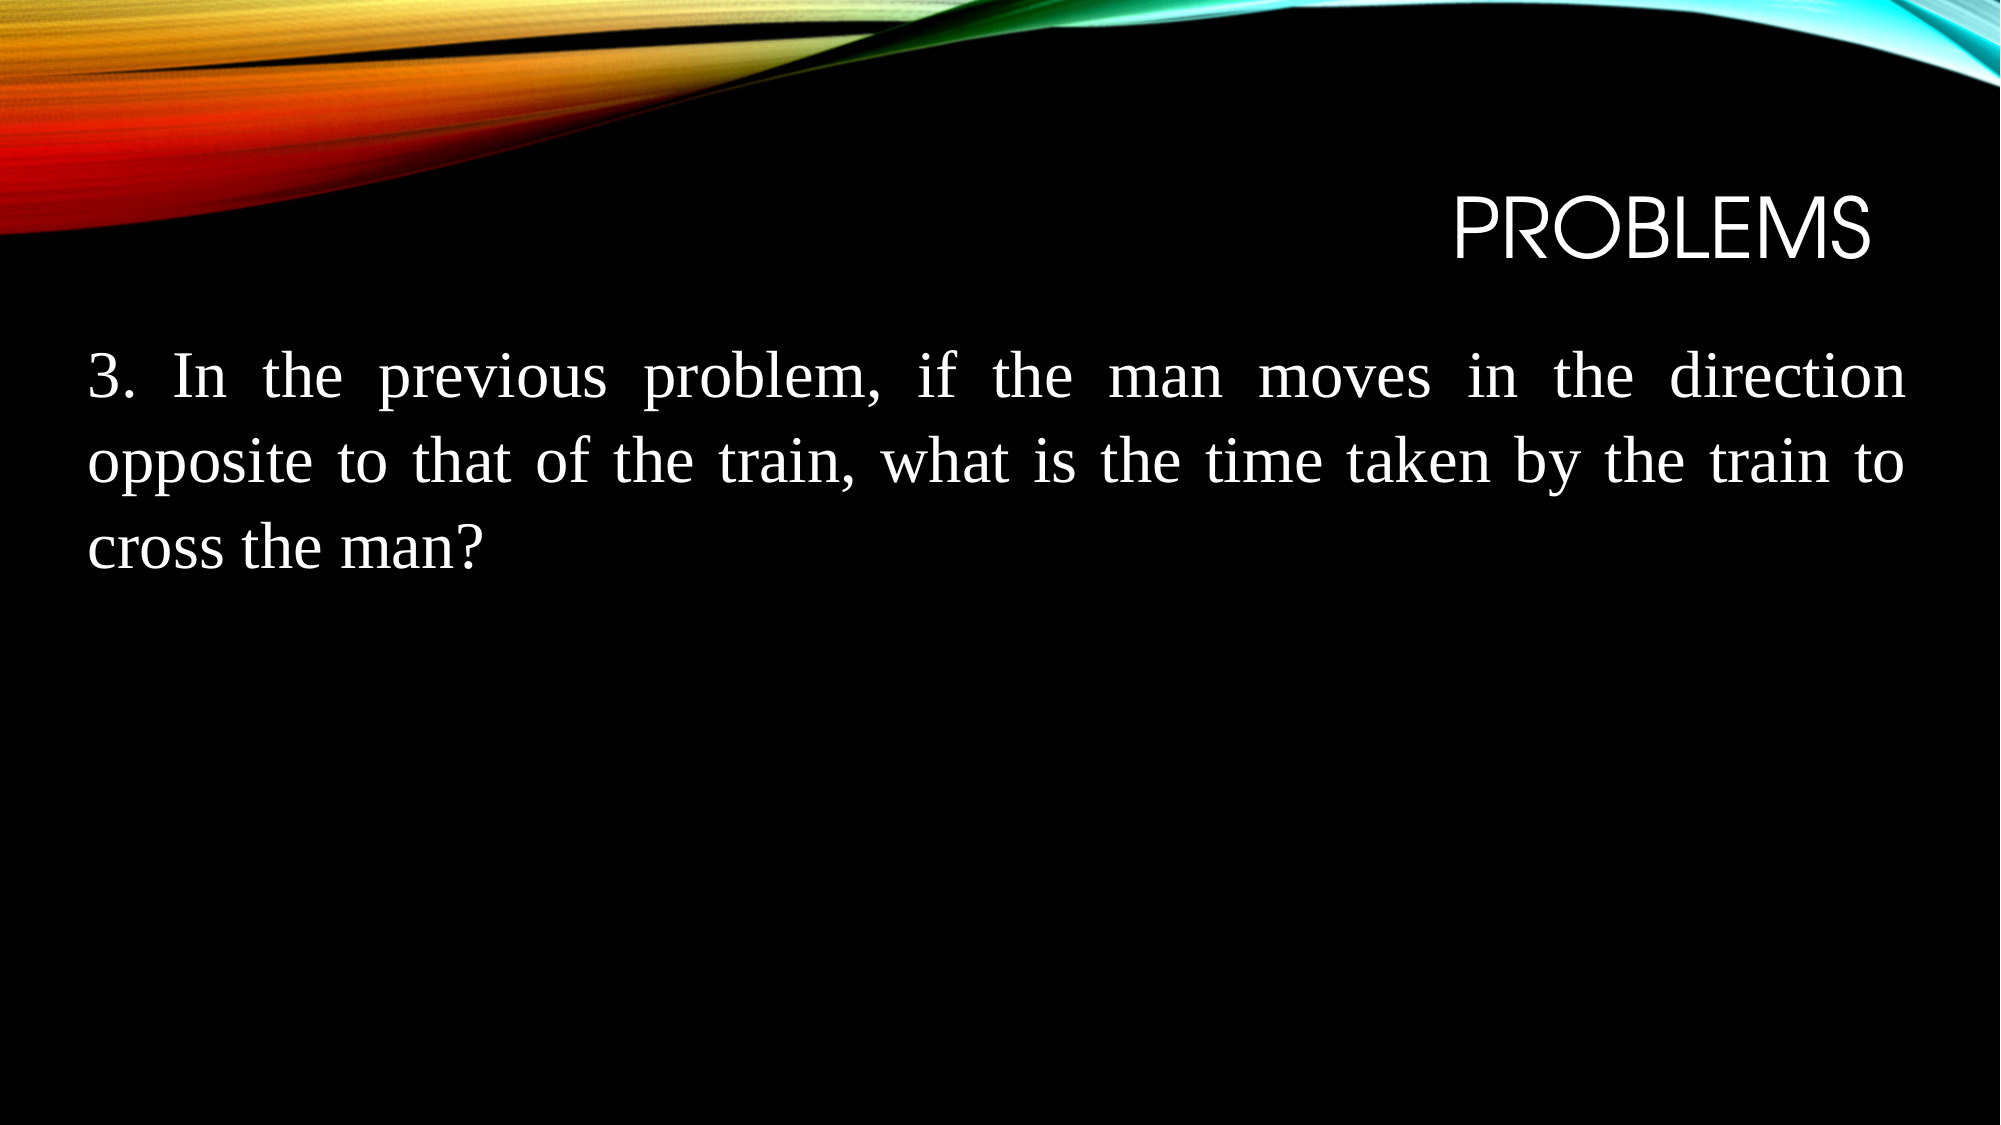

# problems
3. In the previous problem, if the man moves in the direction opposite to that of the train, what is the time taken by the train to cross the man?